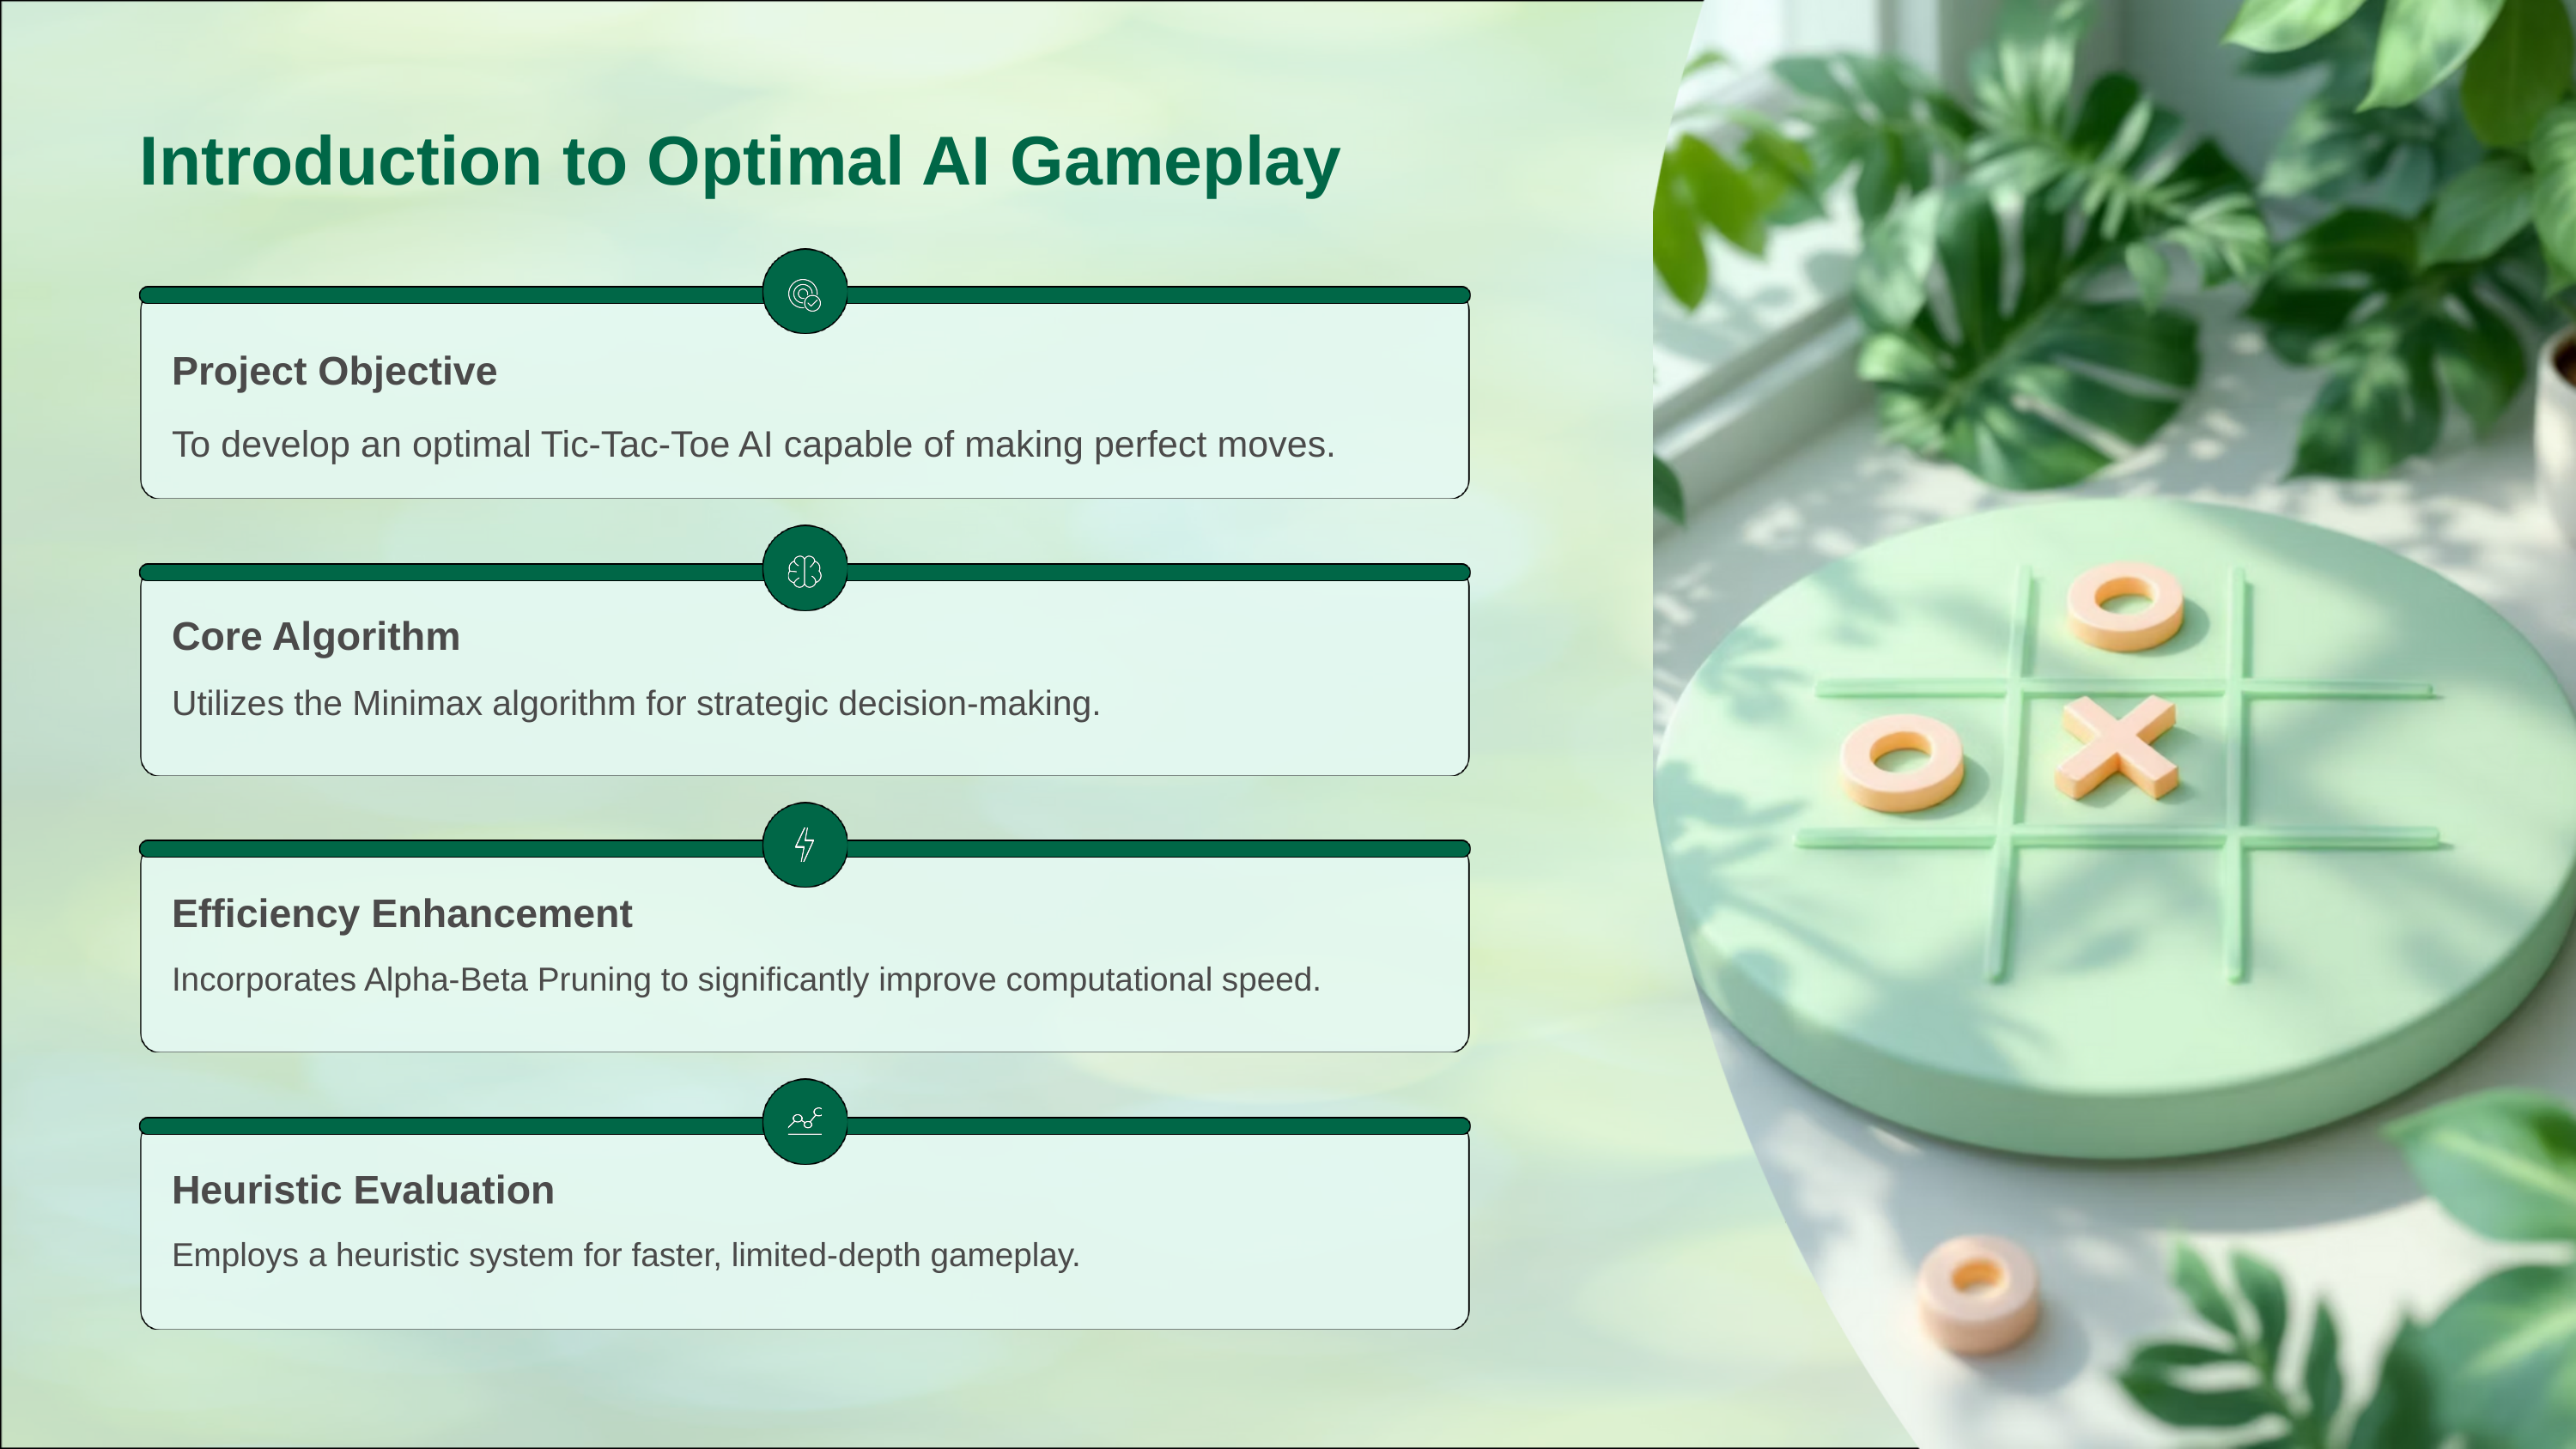

Introduction to Optimal AI Gameplay

Project Objective
To develop an optimal Tic-Tac-Toe AI capable of making perfect moves.

Core Algorithm
Utilizes the Minimax algorithm for strategic decision-making.

Efficiency Enhancement
Incorporates Alpha-Beta Pruning to significantly improve computational speed.

Heuristic Evaluation
Employs a heuristic system for faster, limited-depth gameplay.